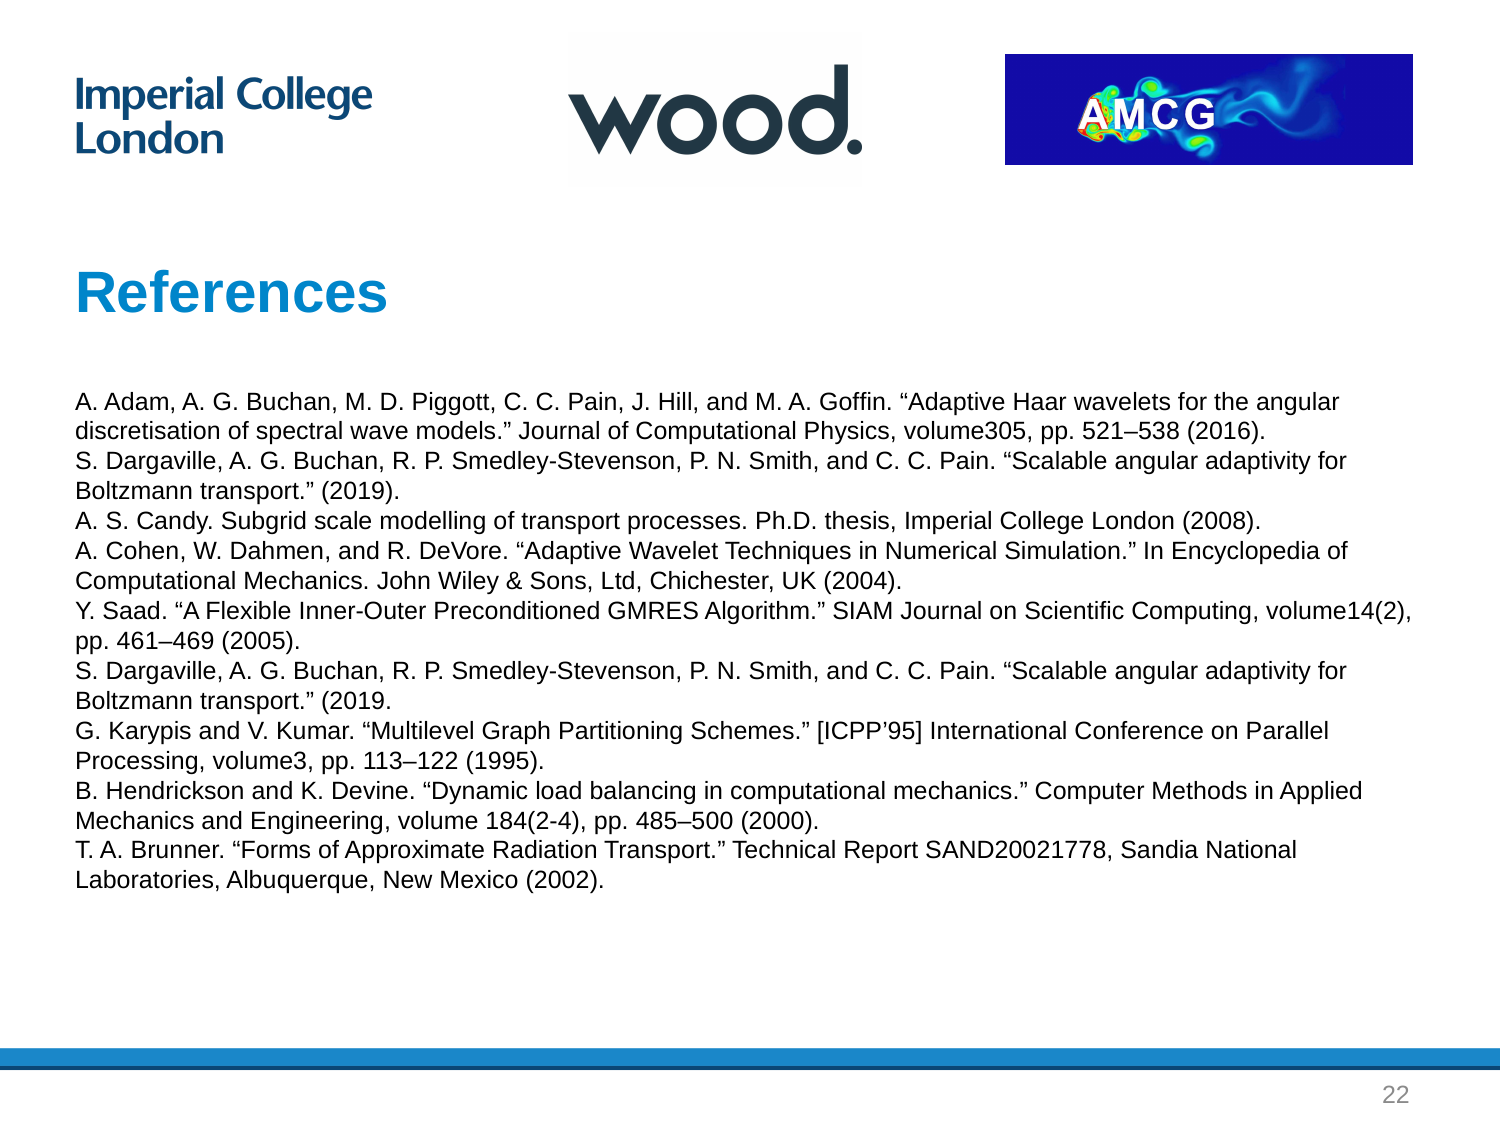

# References
A. Adam, A. G. Buchan, M. D. Piggott, C. C. Pain, J. Hill, and M. A. Gofﬁn. “Adaptive Haar wavelets for the angular discretisation of spectral wave models.” Journal of Computational Physics, volume305, pp. 521–538 (2016).
S. Dargaville, A. G. Buchan, R. P. Smedley-Stevenson, P. N. Smith, and C. C. Pain. “Scalable angular adaptivity for Boltzmann transport.” (2019).
A. S. Candy. Subgrid scale modelling of transport processes. Ph.D. thesis, Imperial College London (2008).
A. Cohen, W. Dahmen, and R. DeVore. “Adaptive Wavelet Techniques in Numerical Simulation.” In Encyclopedia of Computational Mechanics. John Wiley & Sons, Ltd, Chichester, UK (2004).
Y. Saad. “A Flexible Inner-Outer Preconditioned GMRES Algorithm.” SIAM Journal on Scientiﬁc Computing, volume14(2), pp. 461–469 (2005).
S. Dargaville, A. G. Buchan, R. P. Smedley-Stevenson, P. N. Smith, and C. C. Pain. “Scalable angular adaptivity for Boltzmann transport.” (2019.
G. Karypis and V. Kumar. “Multilevel Graph Partitioning Schemes.” [ICPP’95] International Conference on Parallel Processing, volume3, pp. 113–122 (1995).
B. Hendrickson and K. Devine. “Dynamic load balancing in computational mechanics.” Computer Methods in Applied Mechanics and Engineering, volume 184(2-4), pp. 485–500 (2000).
T. A. Brunner. “Forms of Approximate Radiation Transport.” Technical Report SAND20021778, Sandia National Laboratories, Albuquerque, New Mexico (2002).

22